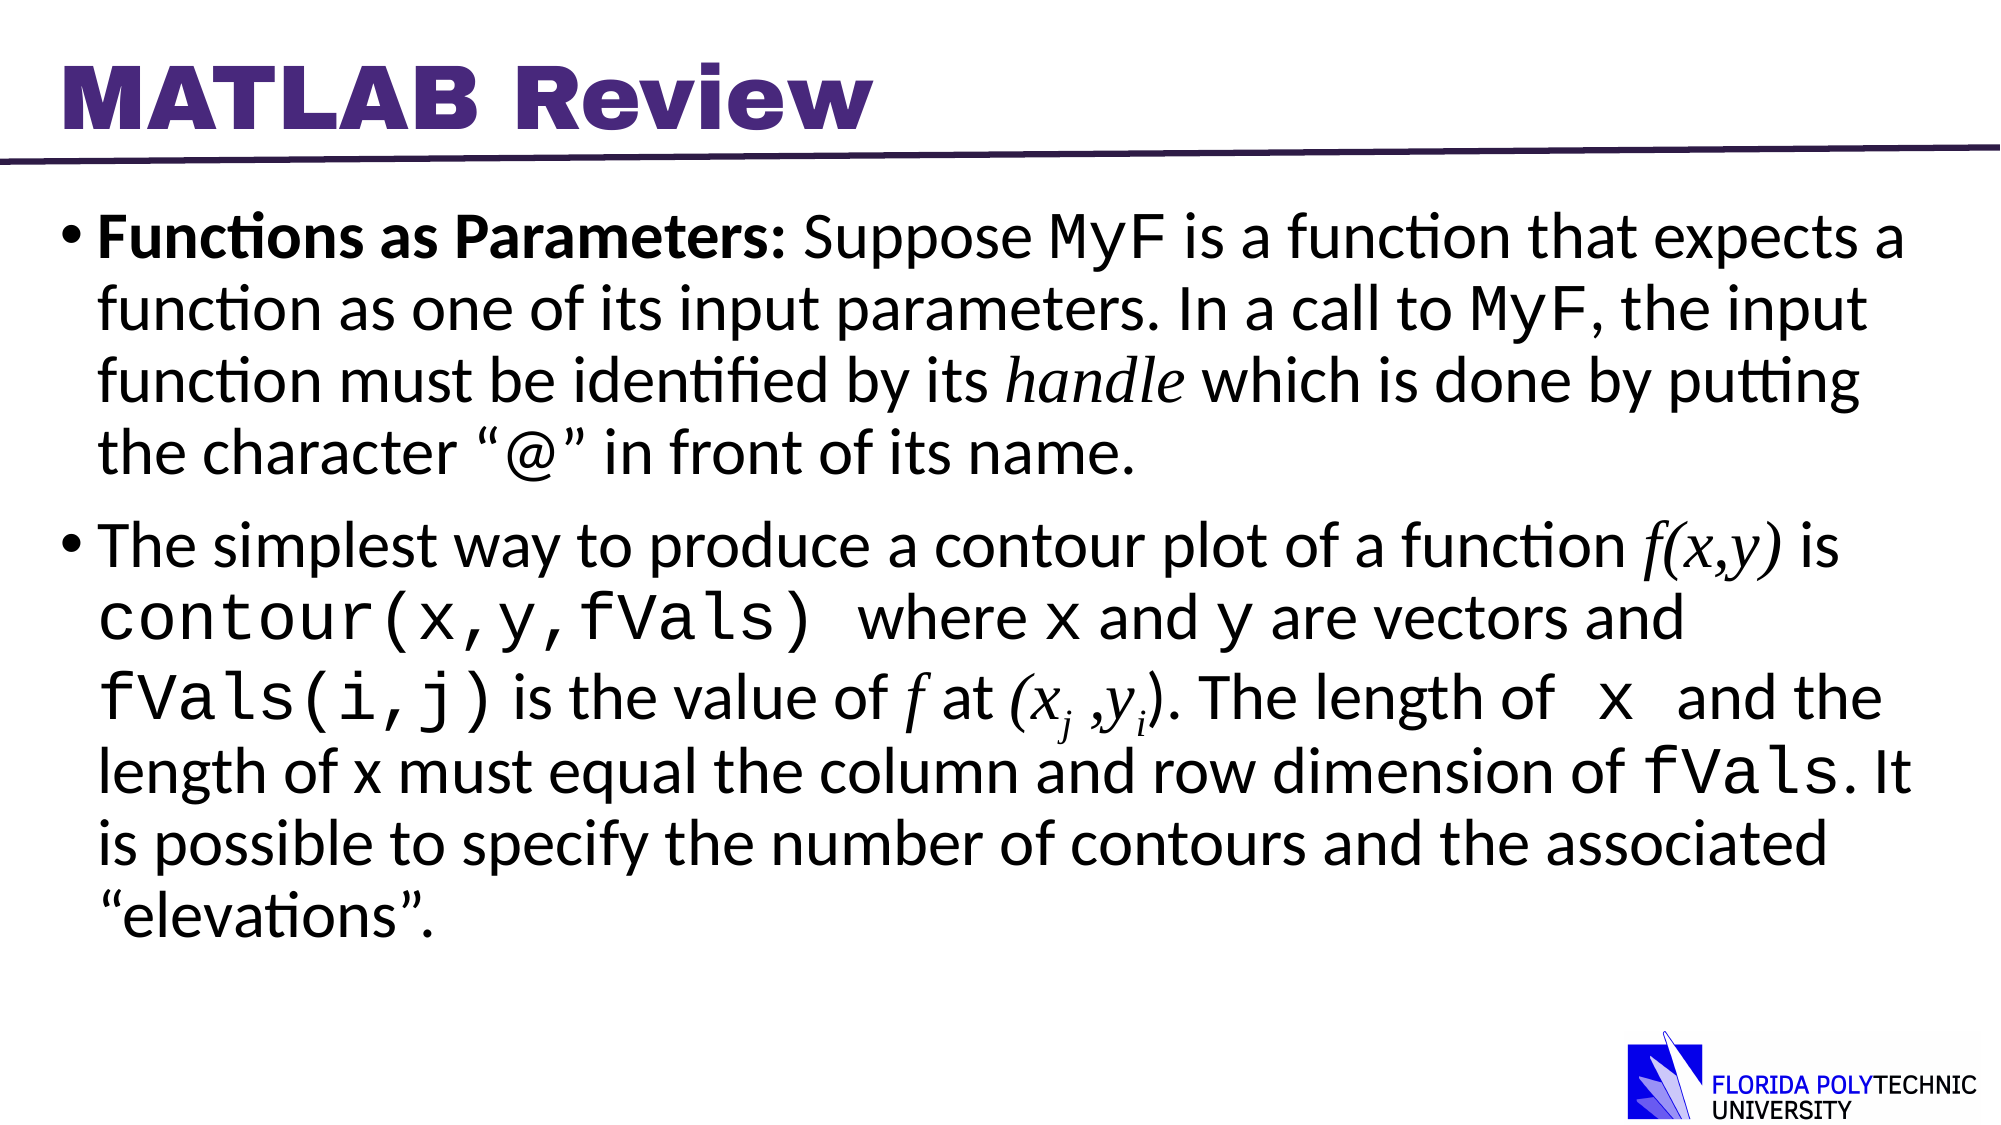

# MATLAB Review
Functions as Parameters: Suppose MyF is a function that expects a function as one of its input parameters. In a call to MyF, the input function must be identiﬁed by its handle which is done by putting the character “@” in front of its name.
The simplest way to produce a contour plot of a function f(x,y) is contour(x,y,fVals) where x and y are vectors and fVals(i,j) is the value of f at (xj ,yi). The length of x and the length of x must equal the column and row dimension of fVals. It is possible to specify the number of contours and the associated “elevations”.